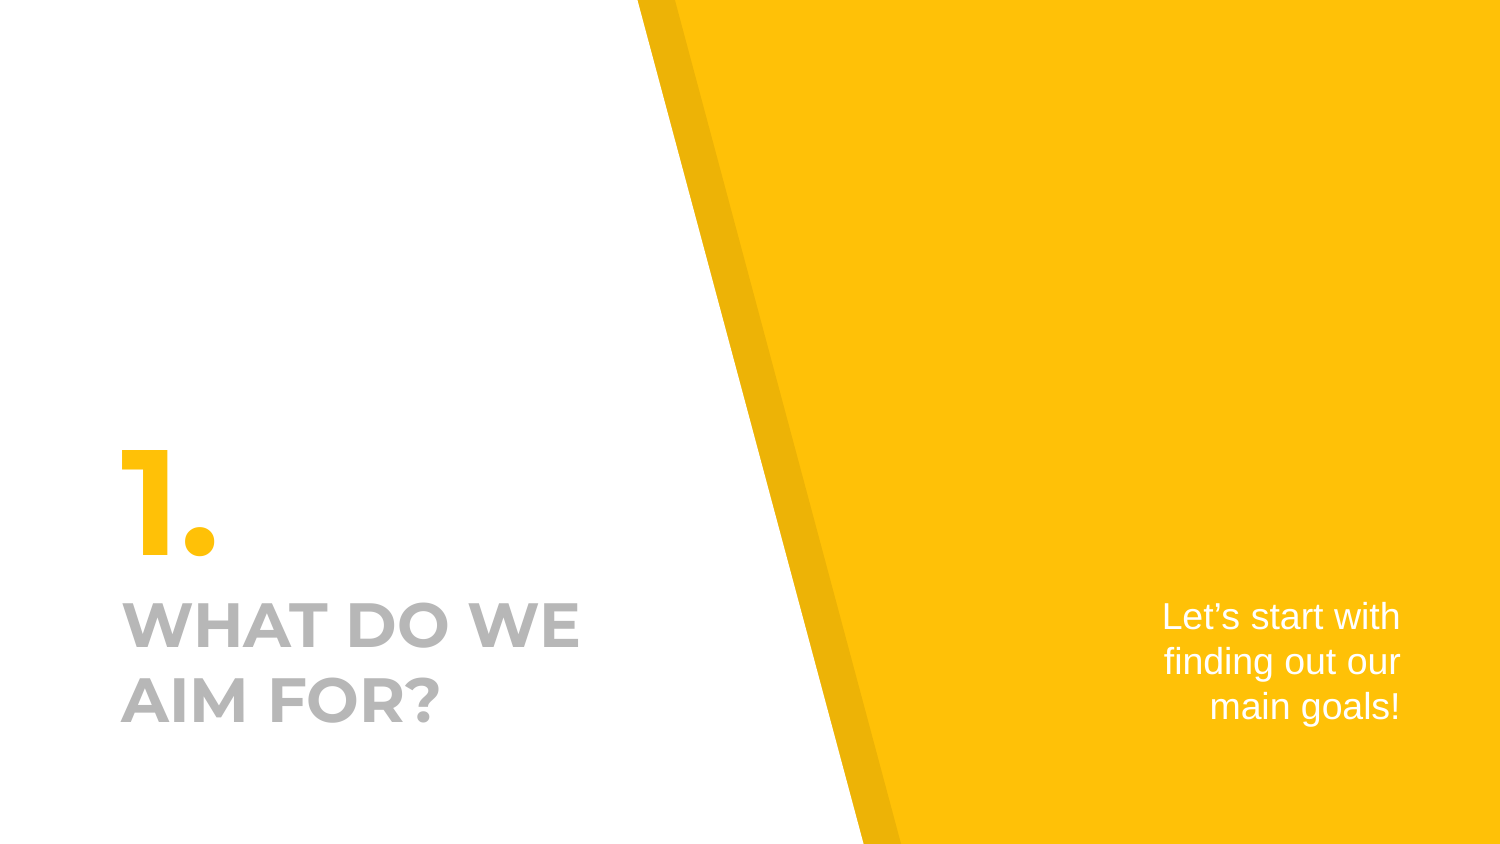

# 1.
WHAT DO WE AIM FOR?
Let’s start with finding out our main goals!